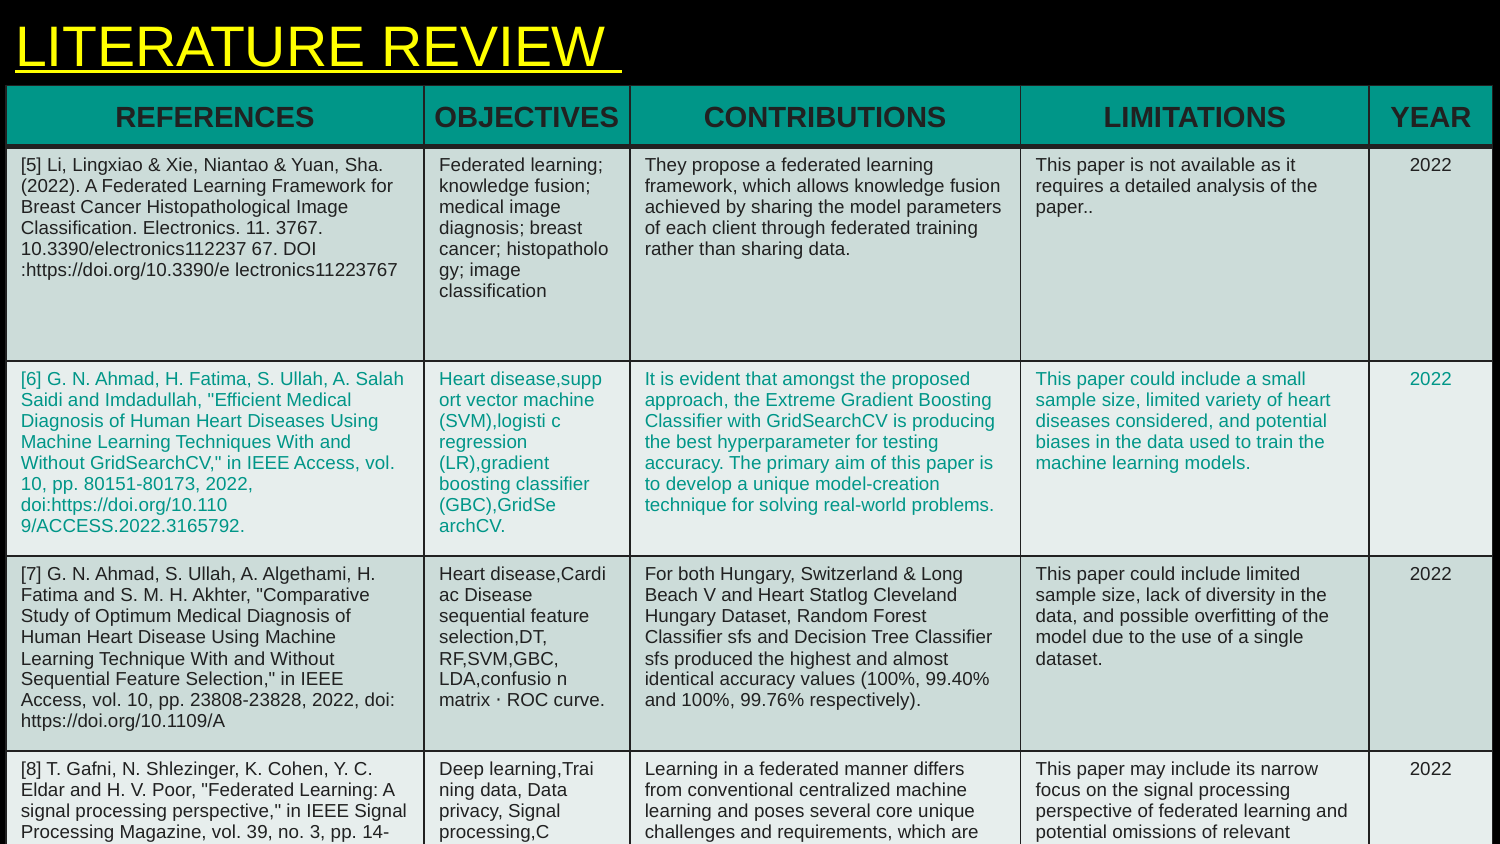

# LITERATURE REVIEW
| REFERENCES | OBJECTIVES | CONTRIBUTIONS | LIMITATIONS | YEAR |
| --- | --- | --- | --- | --- |
| [5] Li, Lingxiao & Xie, Niantao & Yuan, Sha. (2022). A Federated Learning Framework for Breast Cancer Histopathological Image Classification. Electronics. 11. 3767. 10.3390/electronics112237 67. DOI :https://doi.org/10.3390/e lectronics11223767 | Federated learning; knowledge fusion; medical image diagnosis; breast cancer; histopatholo gy; image classification | They propose a federated learning framework, which allows knowledge fusion achieved by sharing the model parameters of each client through federated training rather than sharing data. | This paper is not available as it requires a detailed analysis of the paper.. | 2022 |
| [6] G. N. Ahmad, H. Fatima, S. Ullah, A. Salah Saidi and Imdadullah, "Efficient Medical Diagnosis of Human Heart Diseases Using Machine Learning Techniques With and Without GridSearchCV," in IEEE Access, vol. 10, pp. 80151-80173, 2022, doi:https://doi.org/10.110 9/ACCESS.2022.3165792. | Heart disease,supp ort vector machine (SVM),logisti c regression (LR),gradient boosting classifier (GBC),GridSe archCV. | It is evident that amongst the proposed approach, the Extreme Gradient Boosting Classifier with GridSearchCV is producing the best hyperparameter for testing accuracy. The primary aim of this paper is to develop a unique model-creation technique for solving real-world problems. | This paper could include a small sample size, limited variety of heart diseases considered, and potential biases in the data used to train the machine learning models. | 2022 |
| [7] G. N. Ahmad, S. Ullah, A. Algethami, H. Fatima and S. M. H. Akhter, "Comparative Study of Optimum Medical Diagnosis of Human Heart Disease Using Machine Learning Technique With and Without Sequential Feature Selection," in IEEE Access, vol. 10, pp. 23808-23828, 2022, doi: https://doi.org/10.1109/A | Heart disease,Cardi ac Disease sequential feature selection,DT, RF,SVM,GBC, LDA,confusio n matrix ⋅ ROC curve. | For both Hungary, Switzerland & Long Beach V and Heart Statlog Cleveland Hungary Dataset, Random Forest Classifier sfs and Decision Tree Classifier sfs produced the highest and almost identical accuracy values (100%, 99.40% and 100%, 99.76% respectively). | This paper could include limited sample size, lack of diversity in the data, and possible overfitting of the model due to the use of a single dataset. | 2022 |
| [8] T. Gafni, N. Shlezinger, K. Cohen, Y. C. Eldar and H. V. Poor, "Federated Learning: A signal processing perspective," in IEEE Signal Processing Magazine, vol. 39, no. 3, pp. 14-41, May 2022, doi:https://doi.org/10.110 9/MSP.2021.3125282. | Deep learning,Trai ning data, Data privacy, Signal processing,C ollaborative work,Data models,Sens ors. | Learning in a federated manner differs from conventional centralized machine learning and poses several core unique challenges and requirements, which are closely related to classical problems studied in the areas of signal processing and communications. | This paper may include its narrow focus on the signal processing perspective of federated learning and potential omissions of relevant research from other fields. | 2022 |

Subha Roy
Smart Healthcare and Smart Agriculture
12th April 2023
4/